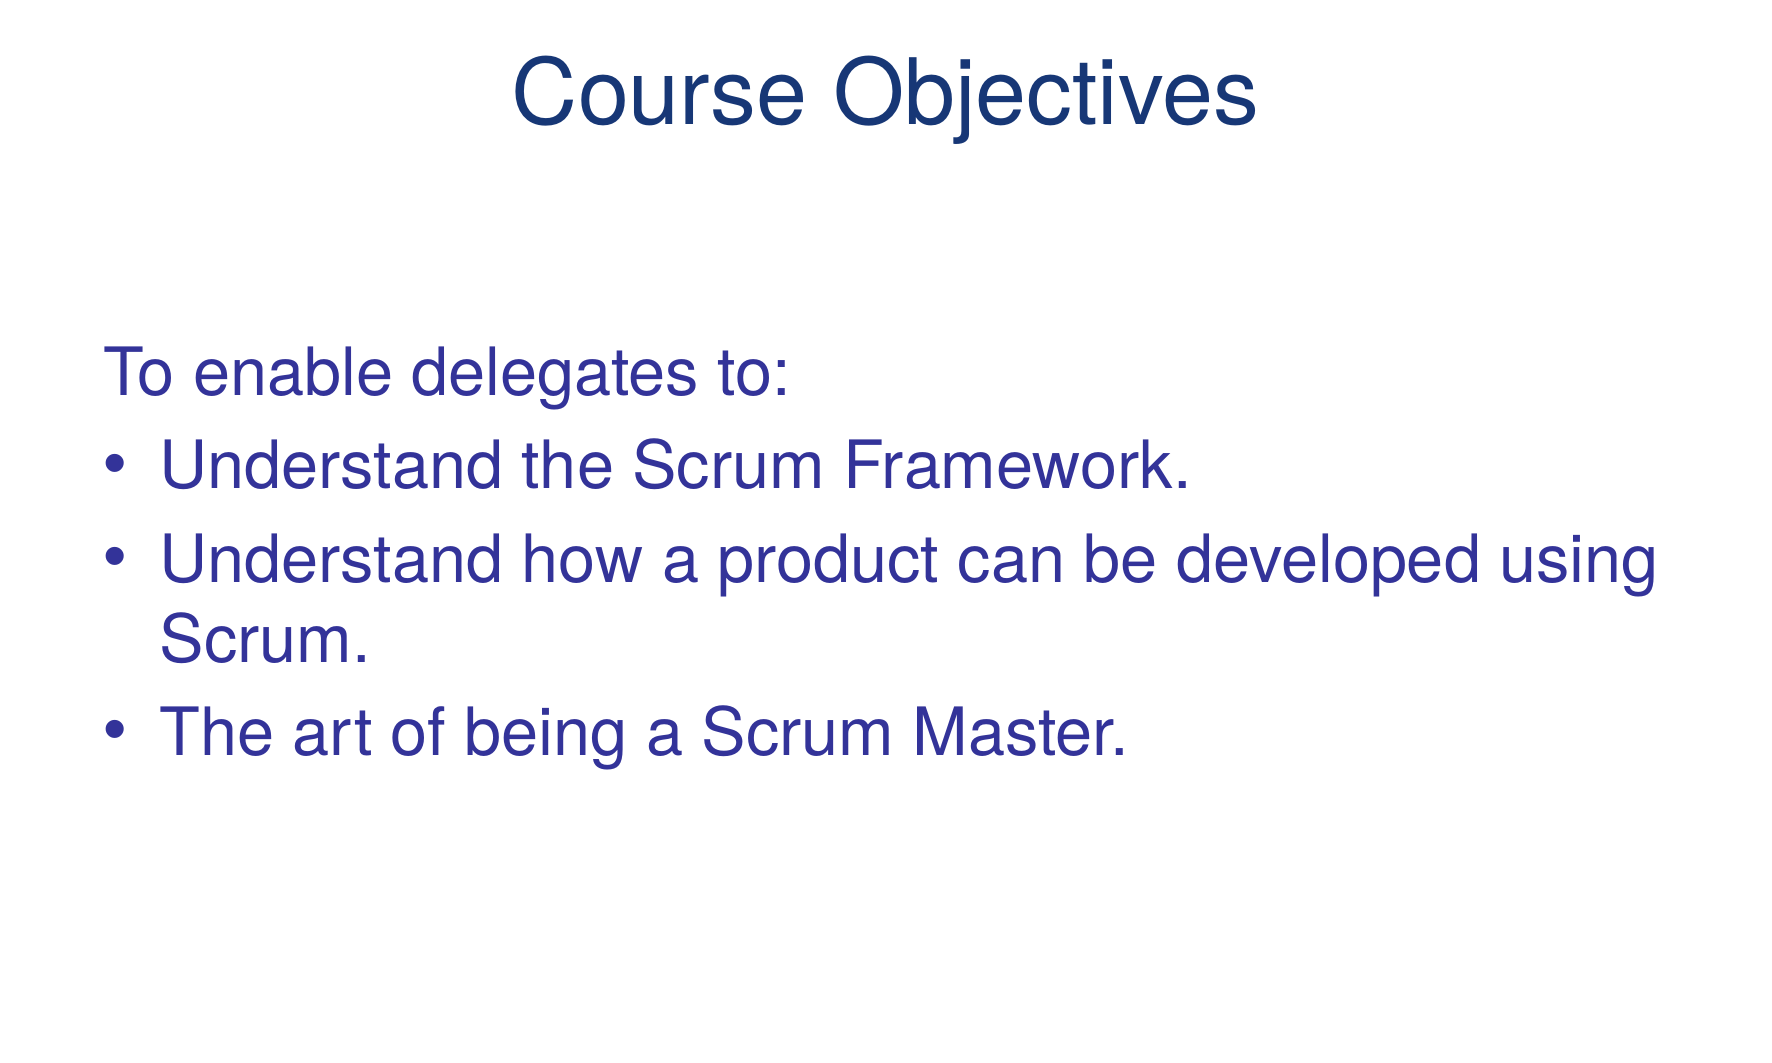

# Course Objectives

To enable delegates to:
Understand the Scrum Framework.
Understand how a product can be developed using Scrum.
The art of being a Scrum Master.